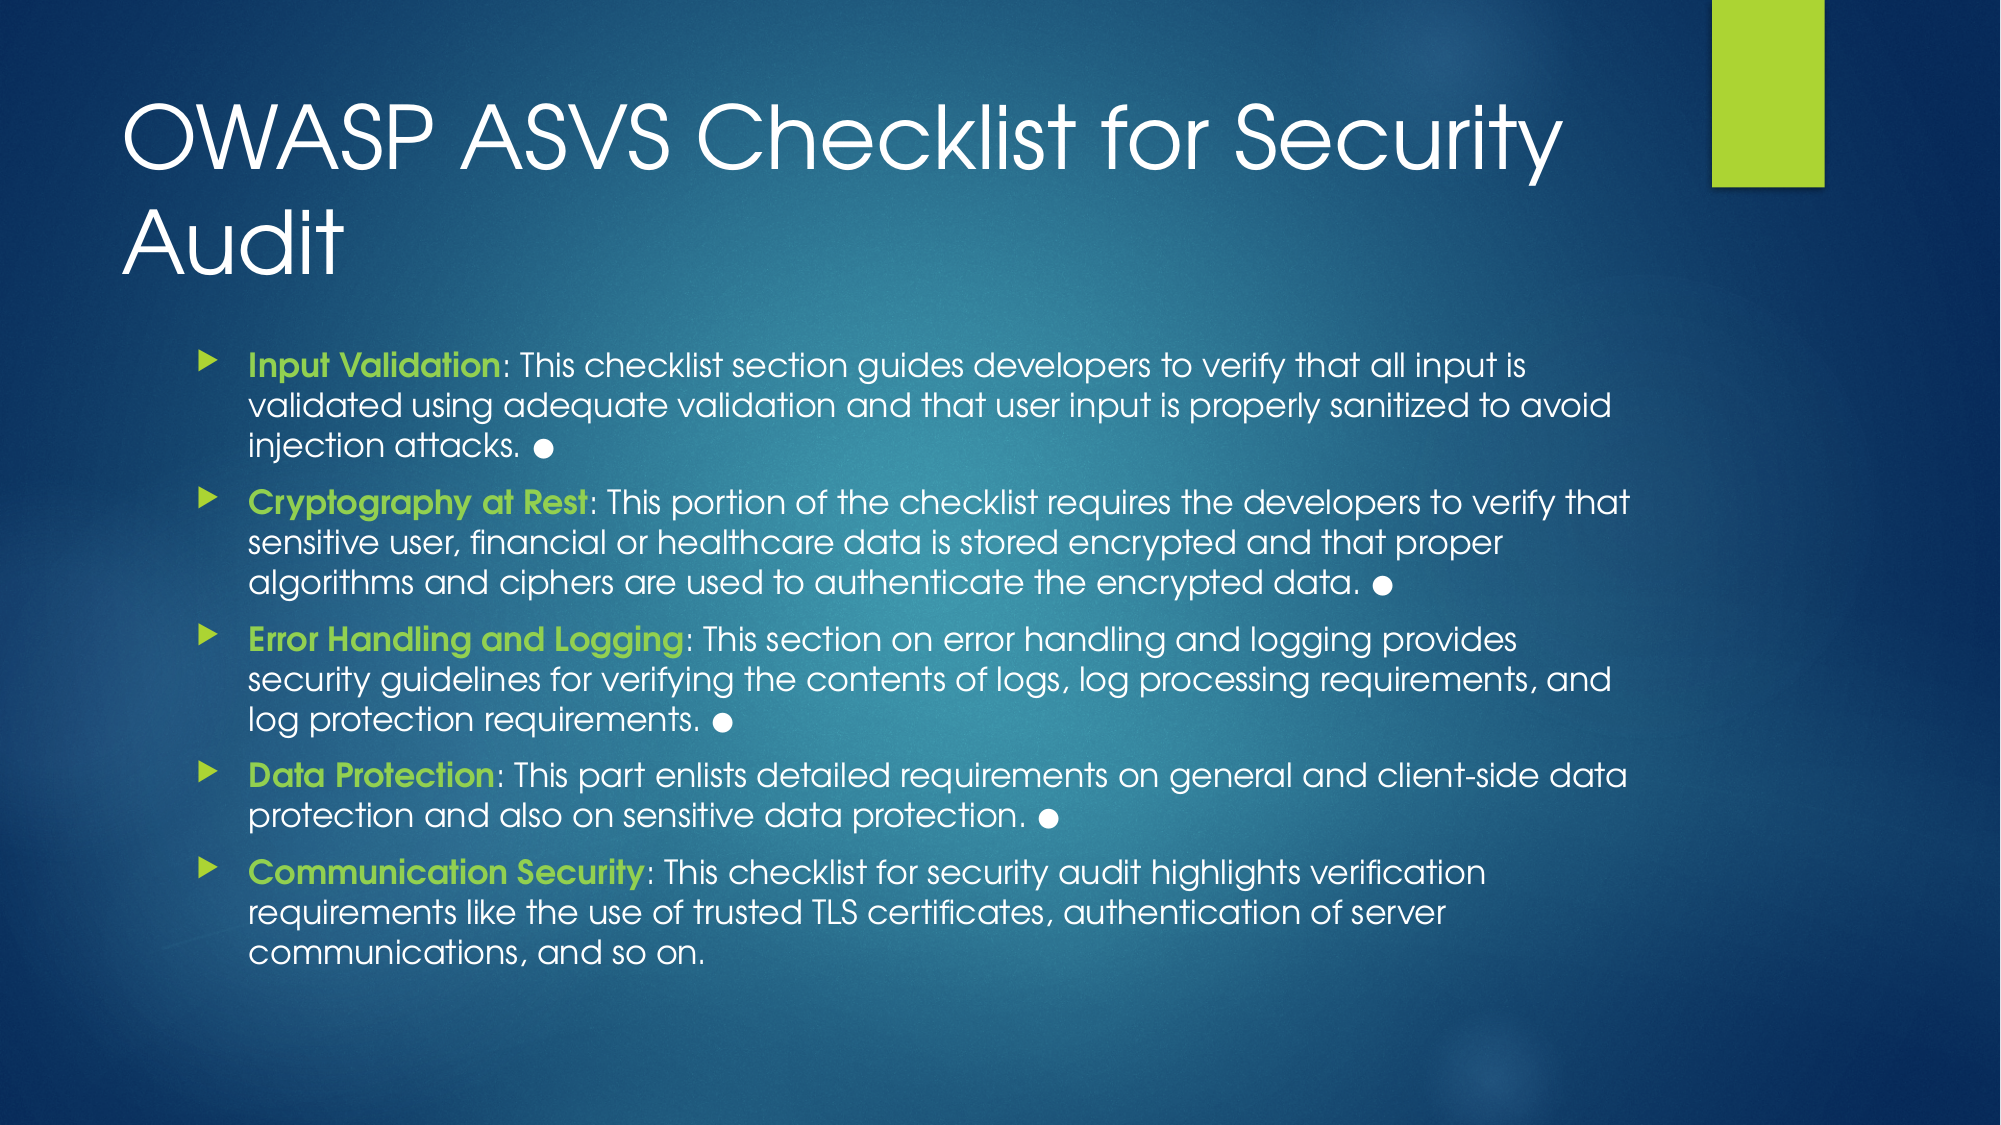

# OWASP ASVS Checklist for Security Audit
Input Validation: This checklist section guides developers to verify that all input is validated using adequate validation and that user input is properly sanitized to avoid injection attacks. ●
Cryptography at Rest: This portion of the checklist requires the developers to verify that sensitive user, financial or healthcare data is stored encrypted and that proper algorithms and ciphers are used to authenticate the encrypted data. ●
Error Handling and Logging: This section on error handling and logging provides security guidelines for verifying the contents of logs, log processing requirements, and log protection requirements. ●
Data Protection: This part enlists detailed requirements on general and client-side data protection and also on sensitive data protection. ●
Communication Security: This checklist for security audit highlights verification requirements like the use of trusted TLS certificates, authentication of server communications, and so on.